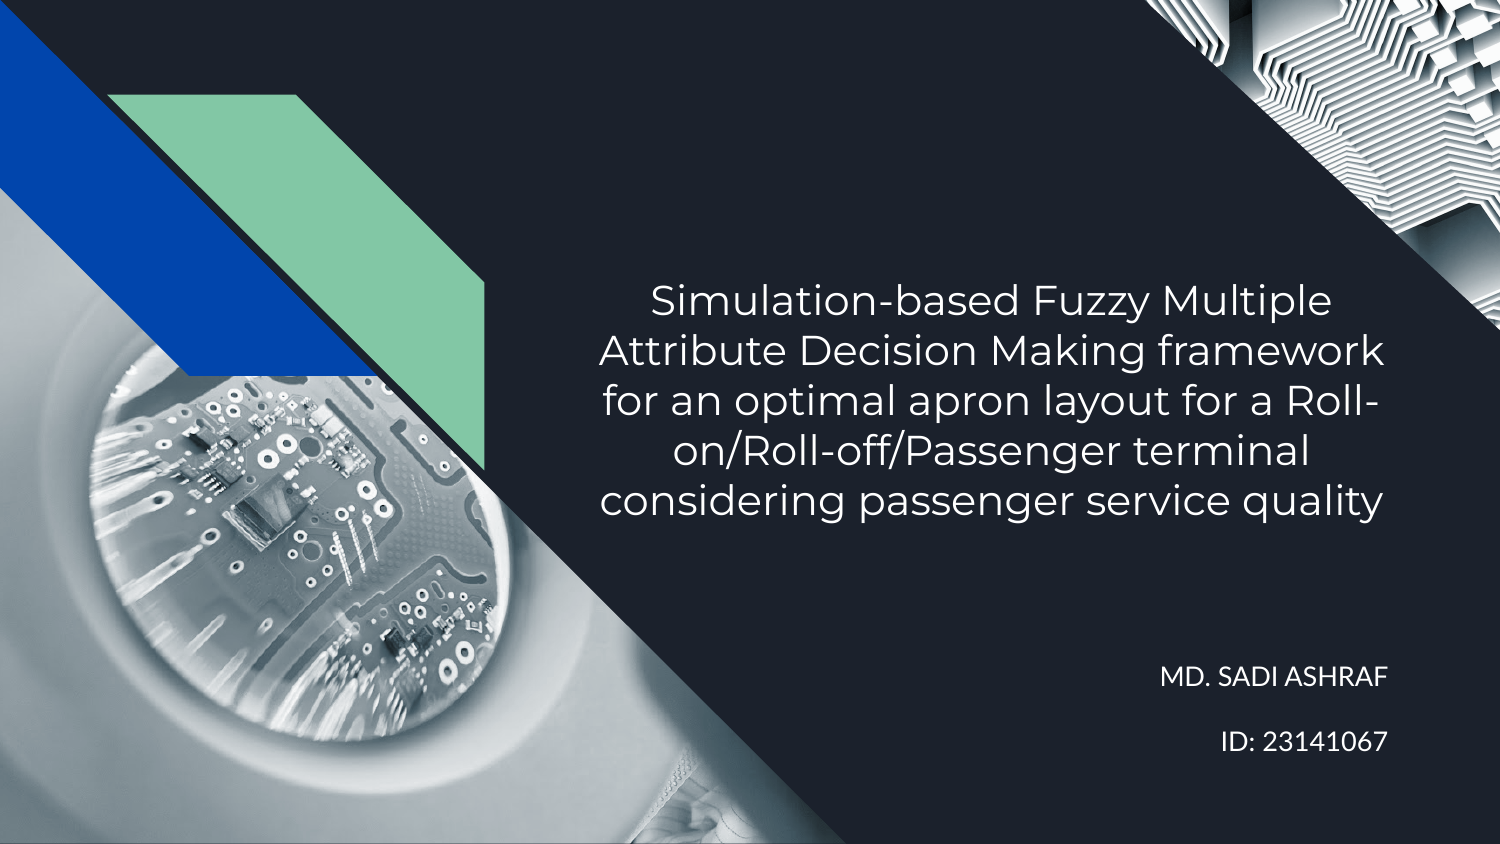

# Simulation-based Fuzzy Multiple Attribute Decision Making framework for an optimal apron layout for a Roll-on/Roll-off/Passenger terminal considering passenger service quality

MD. SADI ASHRAF
ID: 23141067